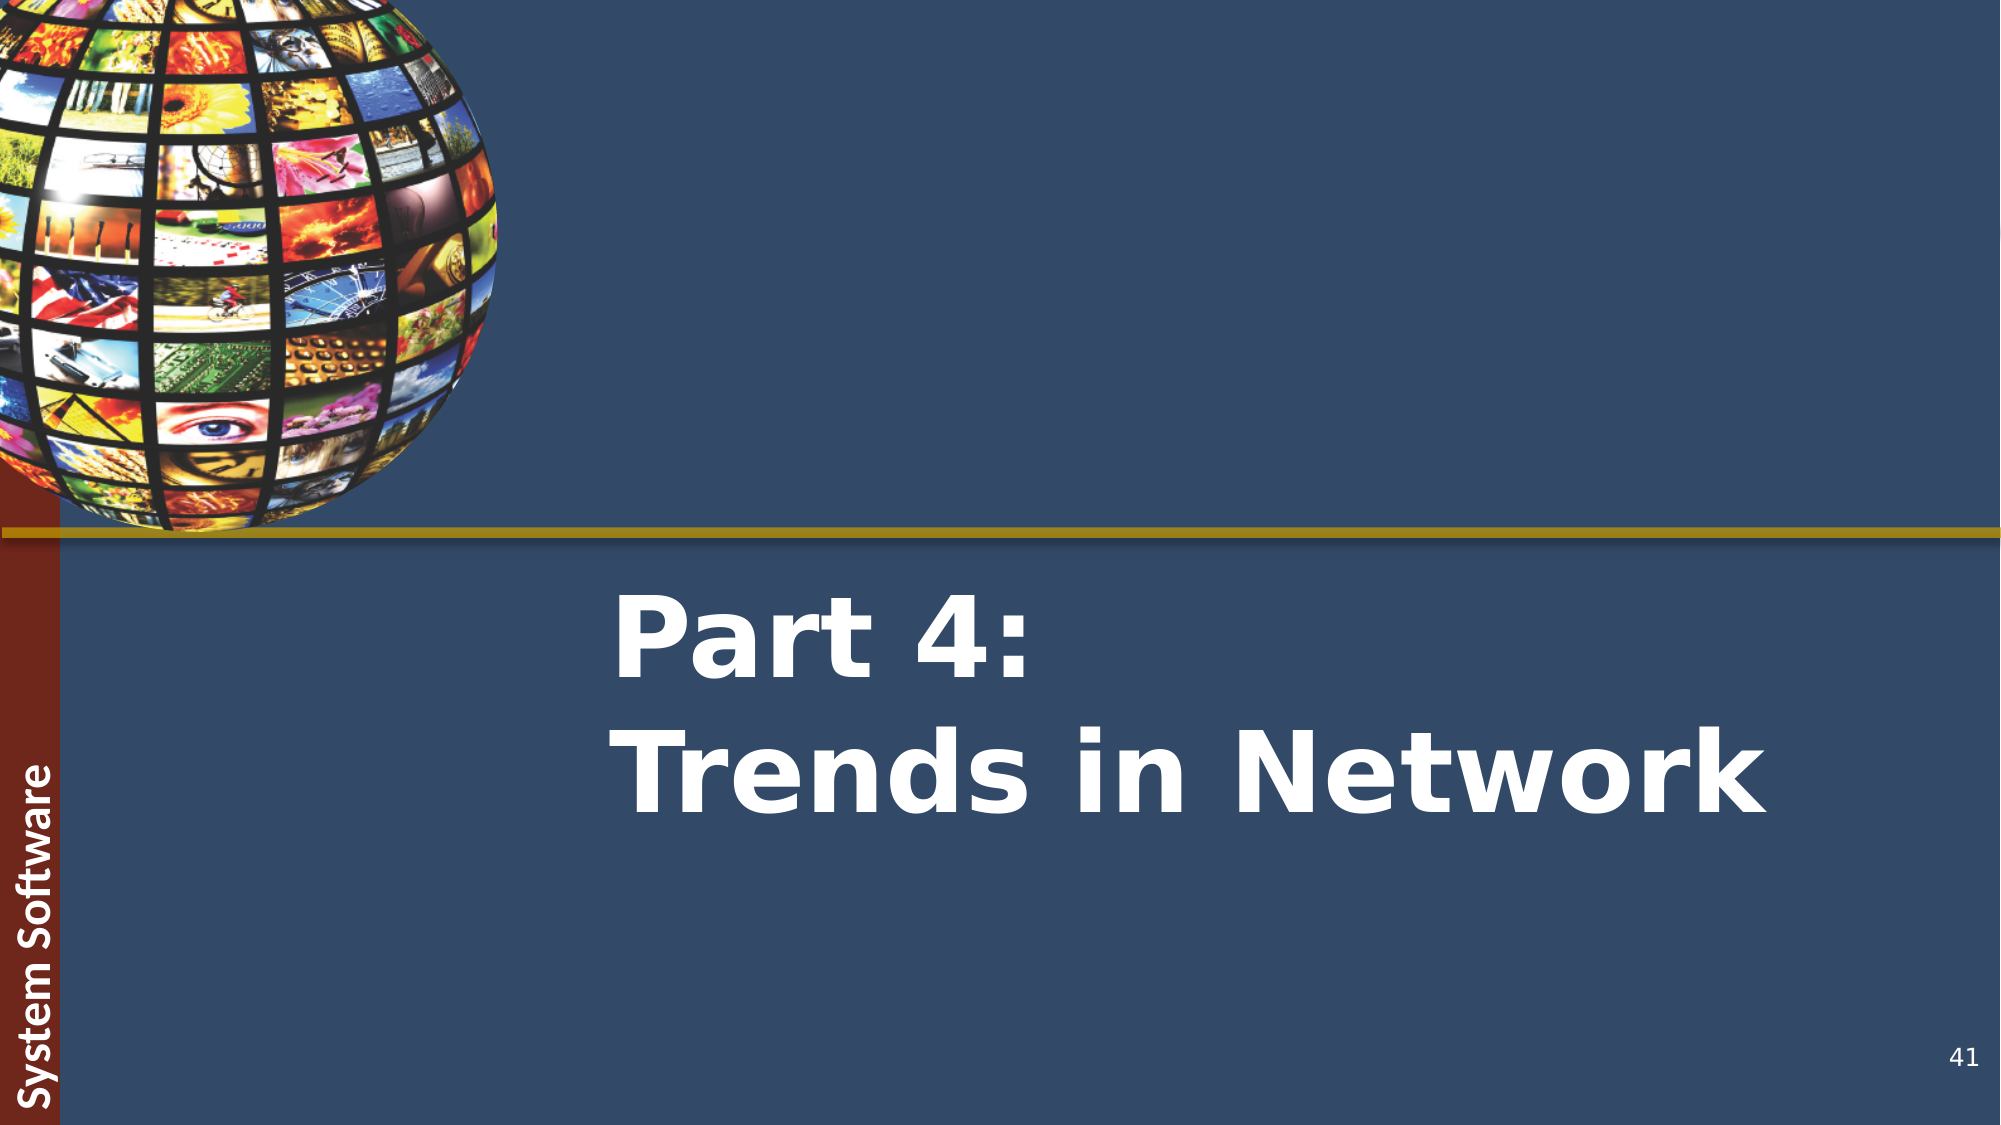

# Part 4: Trends in Network

41